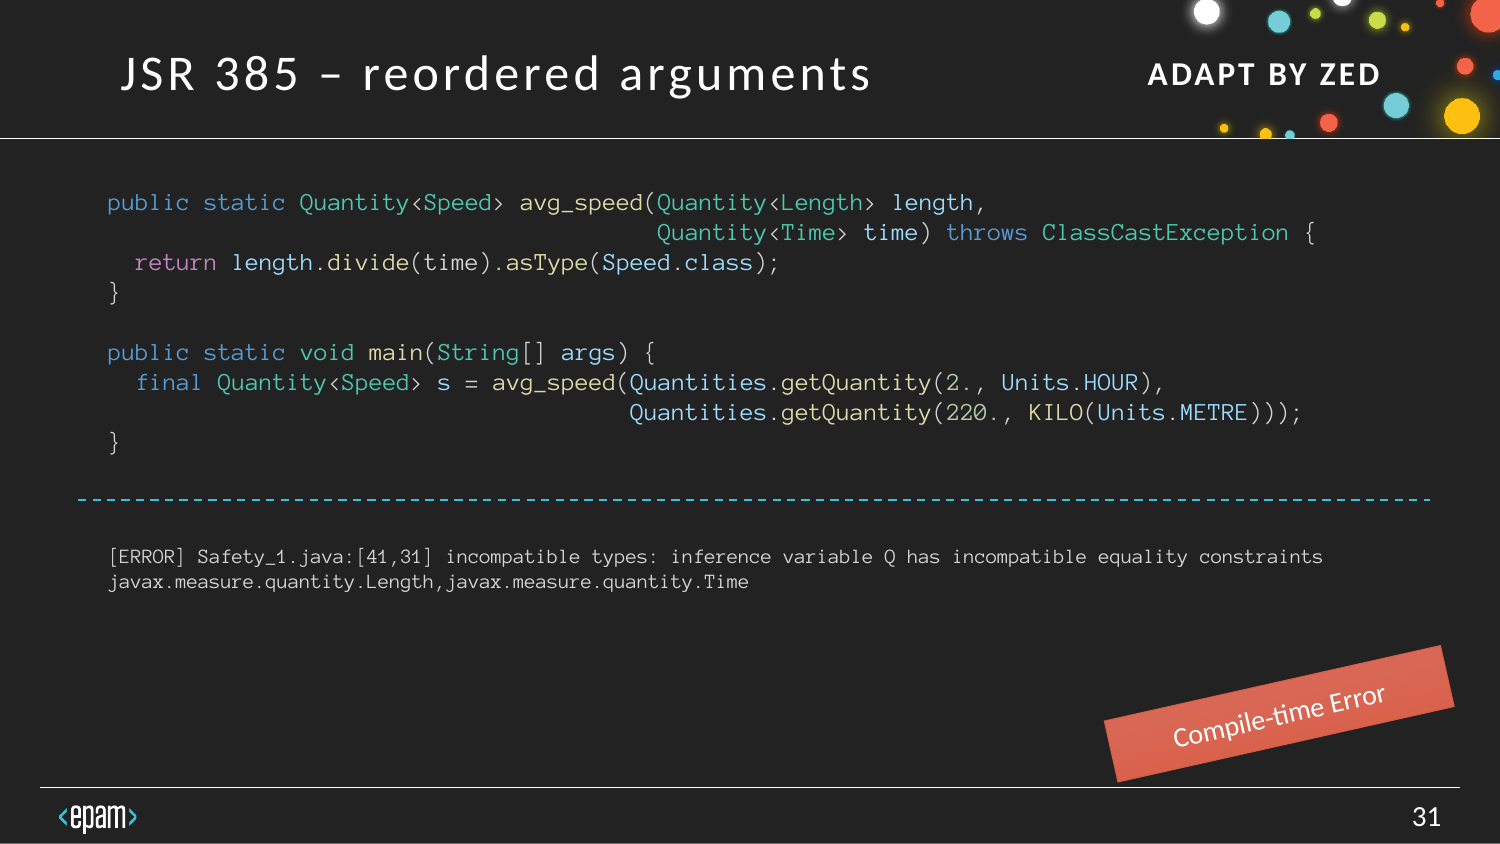

JSR 385 – reordered arguments
public static Quantity<Speed> avg_speed(Quantity<Length> length,
                                        Quantity<Time> time) throws ClassCastException {
  return length.divide(time).asType(Speed.class);
}
public static void main(String[] args) {
  final Quantity<Speed> s = avg_speed(Quantities.getQuantity(2., Units.HOUR),
                                      Quantities.getQuantity(220., KILO(Units.METRE)));
}
[ERROR] Safety_1.java:[41,31] incompatible types: inference variable Q has incompatible equality constraints javax.measure.quantity.Length,javax.measure.quantity.Time
Compile-time Error
31